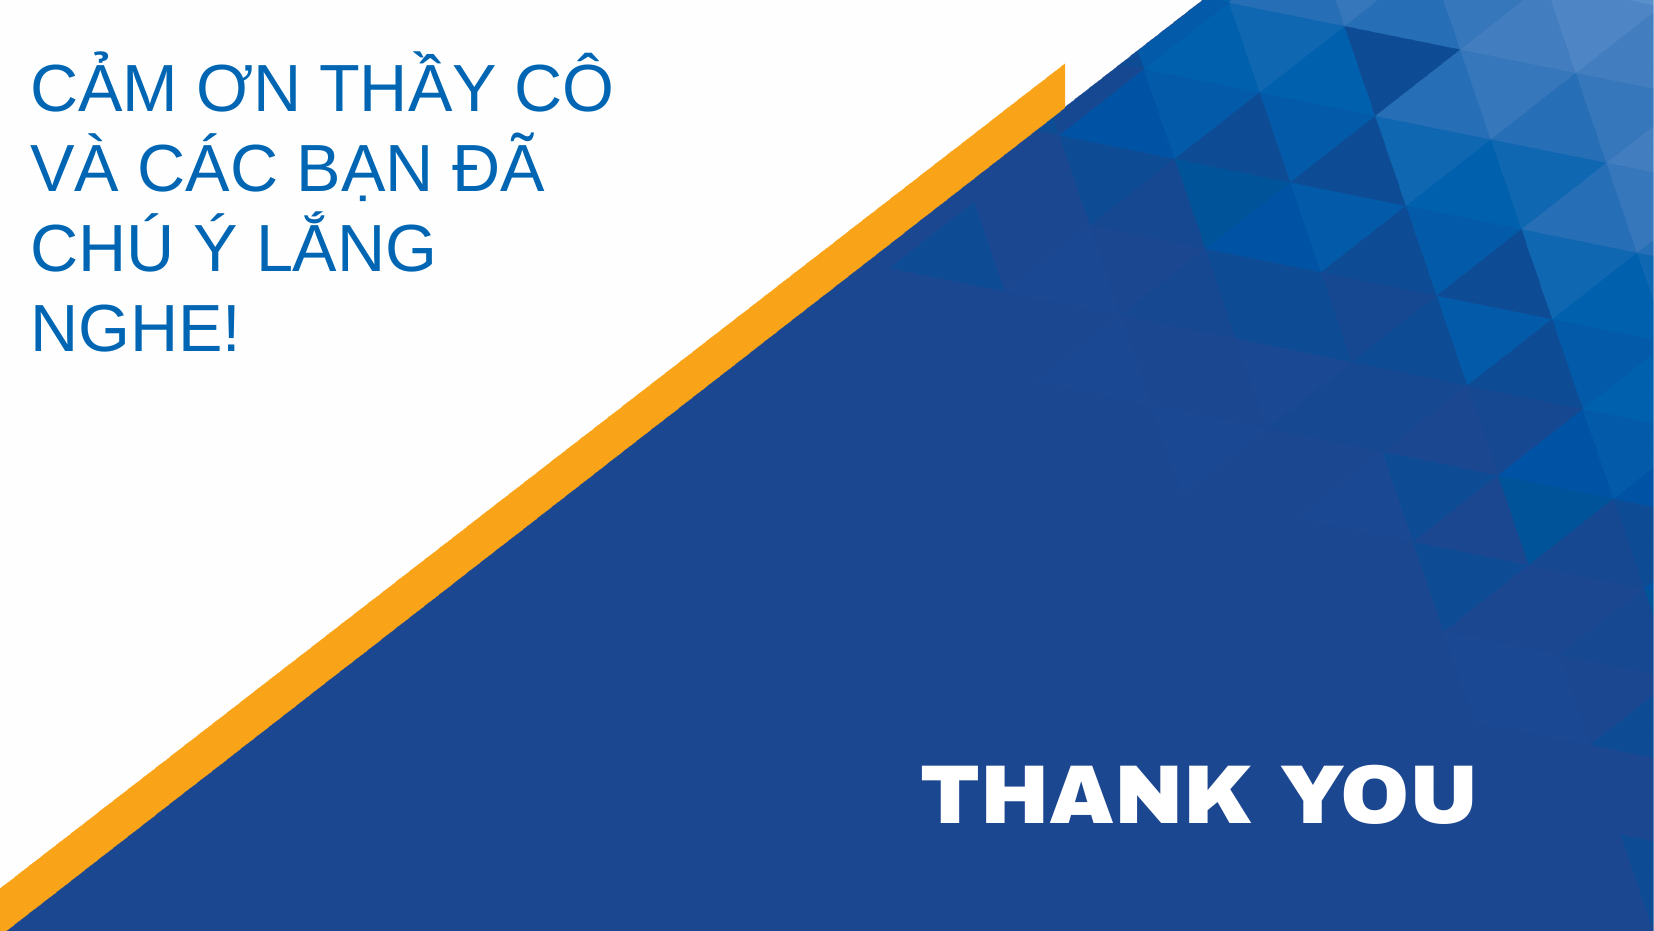

CẢM ƠN THẦY CÔ VÀ CÁC BẠN ĐÃ CHÚ Ý LẮNG NGHE!
THANK YOU